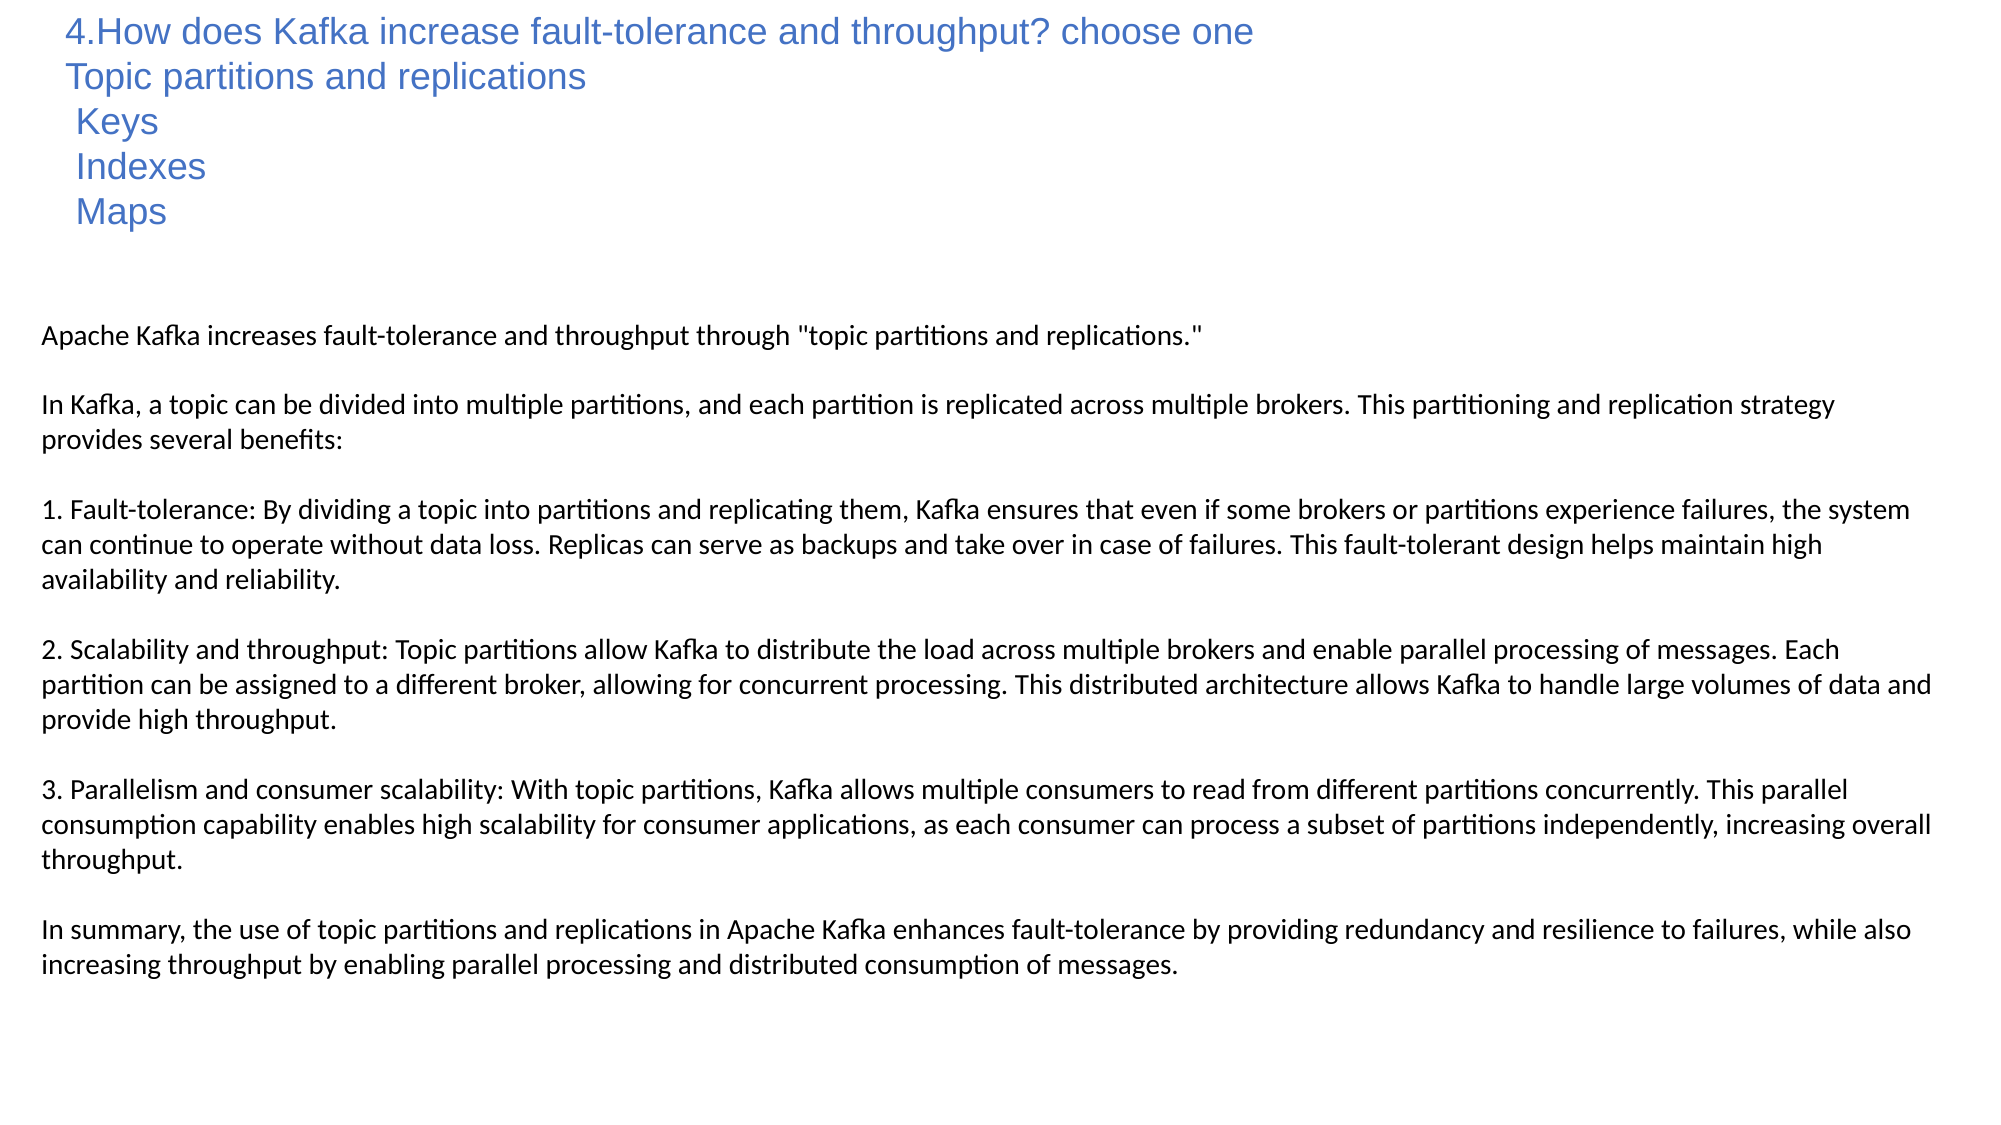

4.How does Kafka increase fault-tolerance and throughput? choose one
Topic partitions and replications
 Keys
 Indexes
 Maps
Apache Kafka increases fault-tolerance and throughput through "topic partitions and replications."

In Kafka, a topic can be divided into multiple partitions, and each partition is replicated across multiple brokers. This partitioning and replication strategy provides several benefits:

1. Fault-tolerance: By dividing a topic into partitions and replicating them, Kafka ensures that even if some brokers or partitions experience failures, the system can continue to operate without data loss. Replicas can serve as backups and take over in case of failures. This fault-tolerant design helps maintain high availability and reliability.

2. Scalability and throughput: Topic partitions allow Kafka to distribute the load across multiple brokers and enable parallel processing of messages. Each partition can be assigned to a different broker, allowing for concurrent processing. This distributed architecture allows Kafka to handle large volumes of data and provide high throughput.

3. Parallelism and consumer scalability: With topic partitions, Kafka allows multiple consumers to read from different partitions concurrently. This parallel consumption capability enables high scalability for consumer applications, as each consumer can process a subset of partitions independently, increasing overall throughput.

In summary, the use of topic partitions and replications in Apache Kafka enhances fault-tolerance by providing redundancy and resilience to failures, while also increasing throughput by enabling parallel processing and distributed consumption of messages.